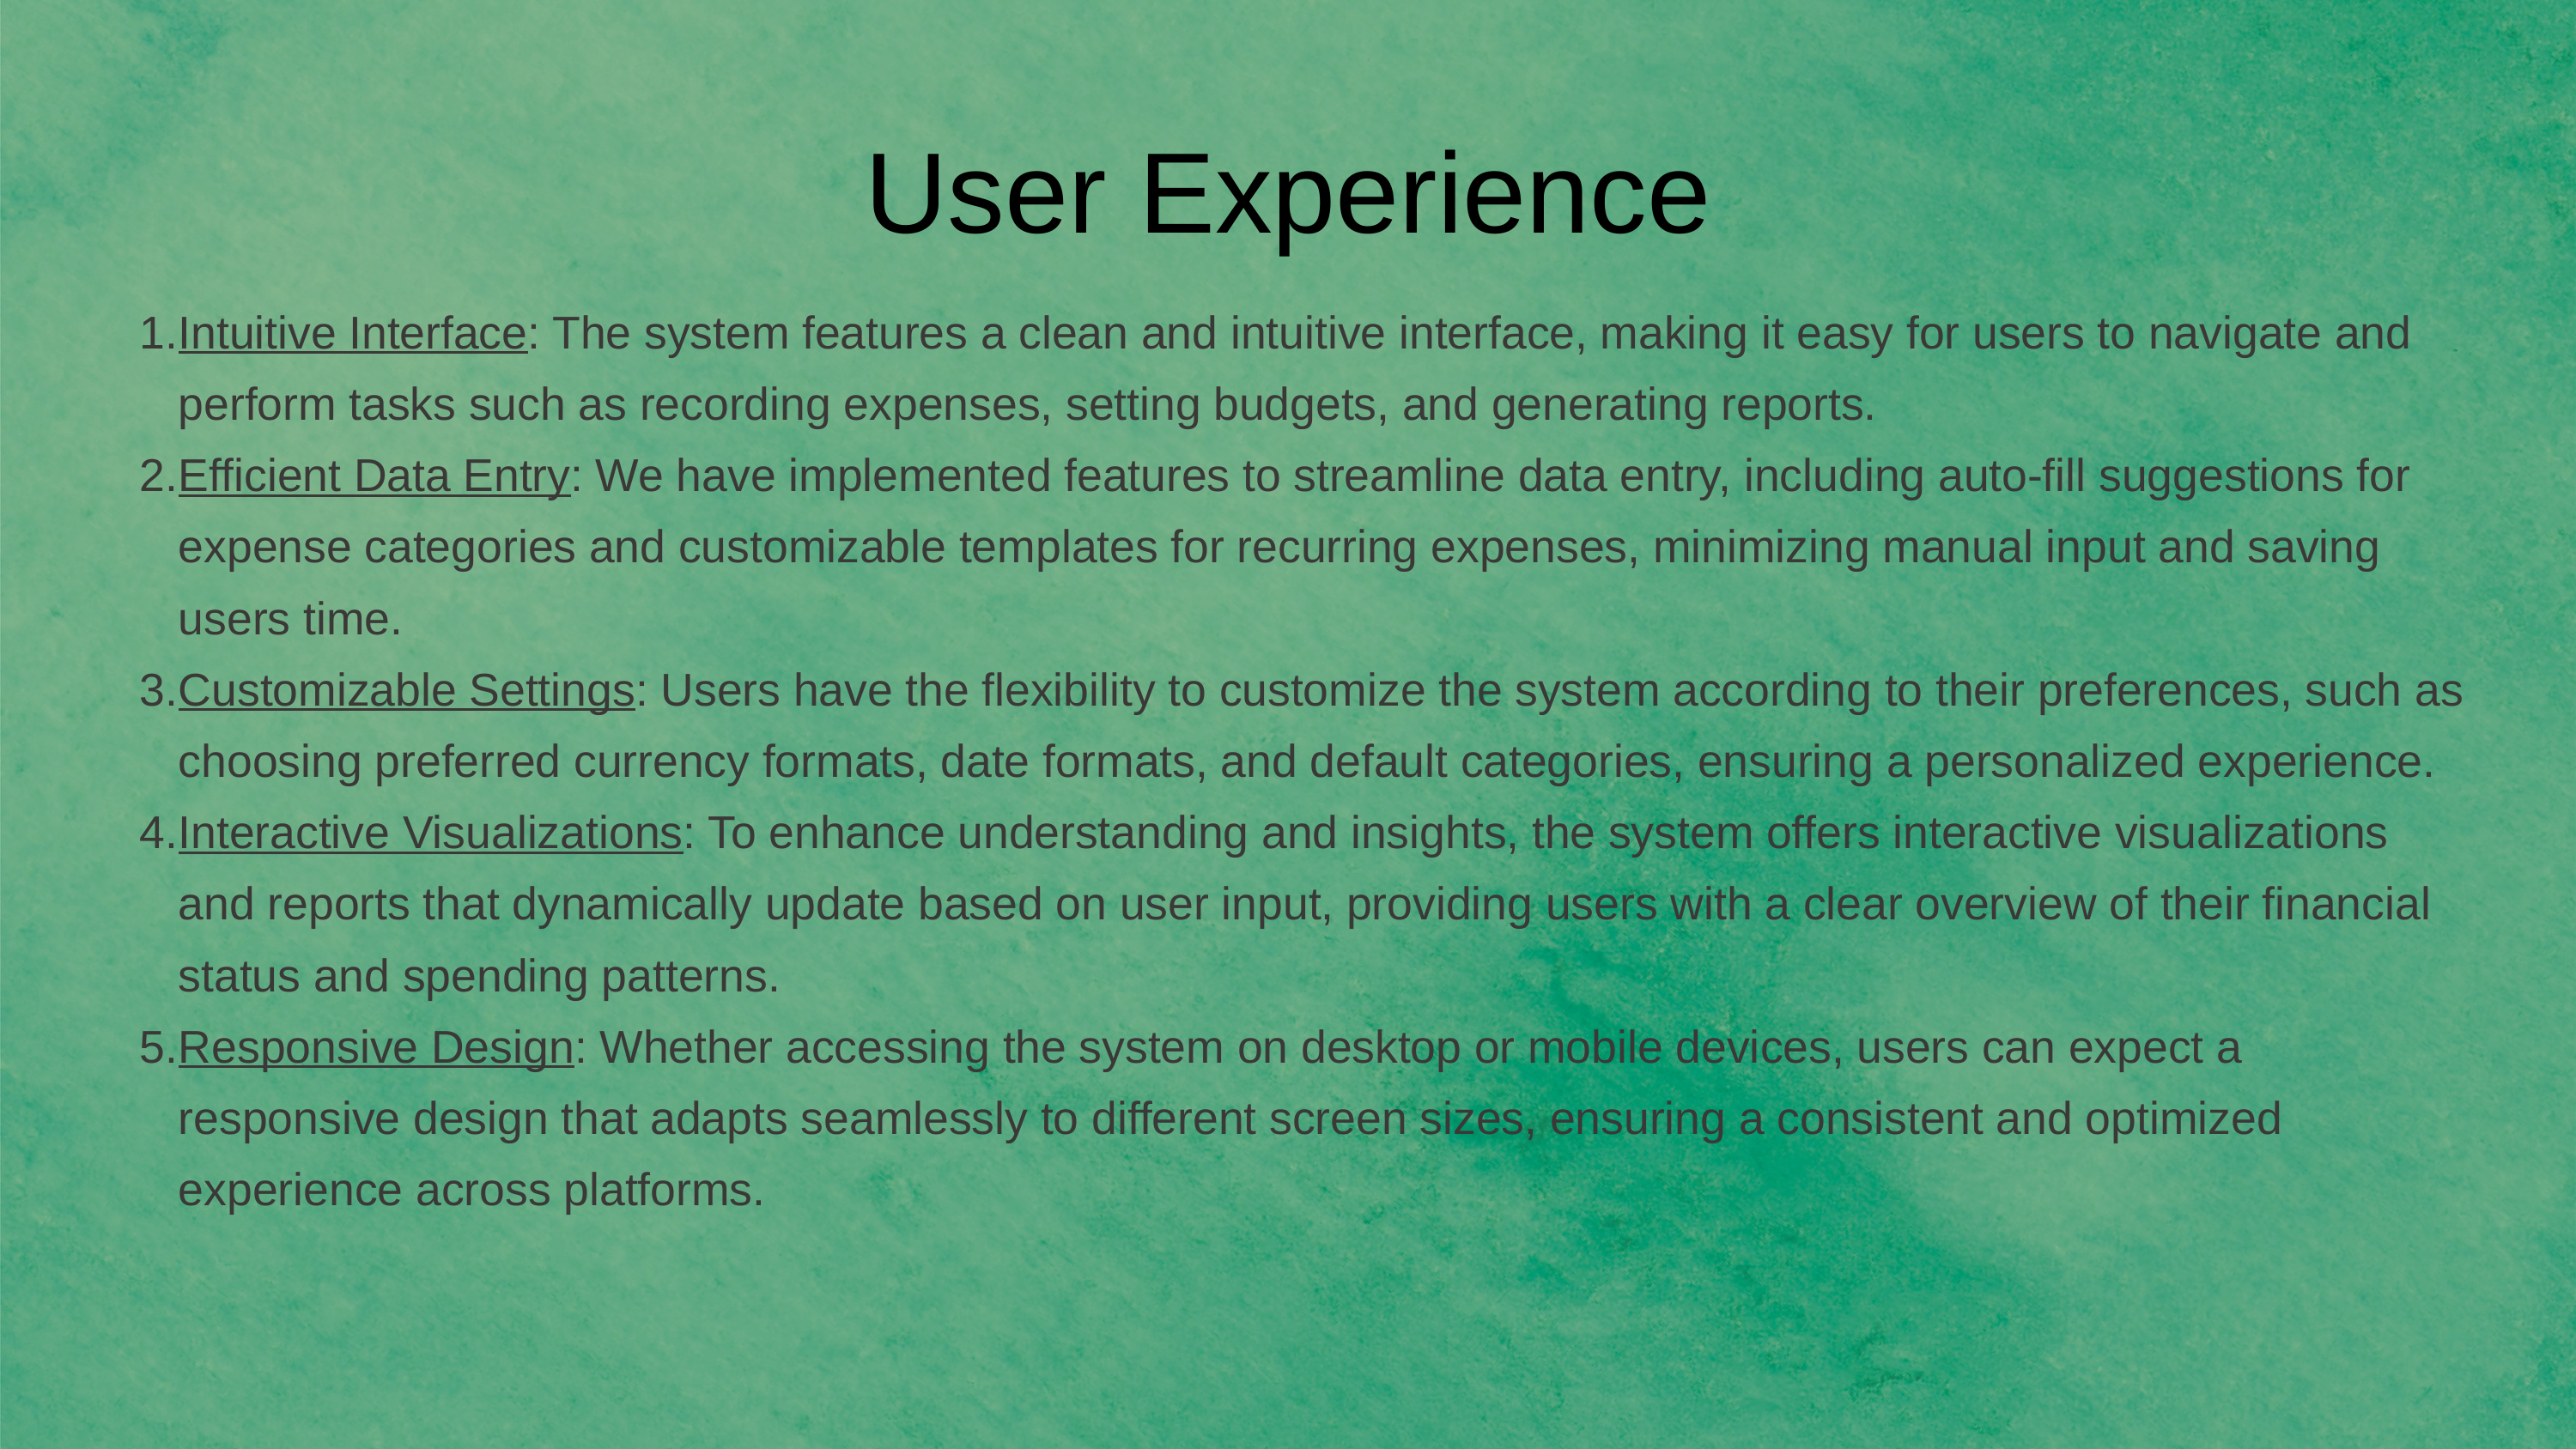

User Experience
Intuitive Interface: The system features a clean and intuitive interface, making it easy for users to navigate and perform tasks such as recording expenses, setting budgets, and generating reports.
Efficient Data Entry: We have implemented features to streamline data entry, including auto-fill suggestions for expense categories and customizable templates for recurring expenses, minimizing manual input and saving users time.
Customizable Settings: Users have the flexibility to customize the system according to their preferences, such as choosing preferred currency formats, date formats, and default categories, ensuring a personalized experience.
Interactive Visualizations: To enhance understanding and insights, the system offers interactive visualizations and reports that dynamically update based on user input, providing users with a clear overview of their financial status and spending patterns.
Responsive Design: Whether accessing the system on desktop or mobile devices, users can expect a responsive design that adapts seamlessly to different screen sizes, ensuring a consistent and optimized experience across platforms.